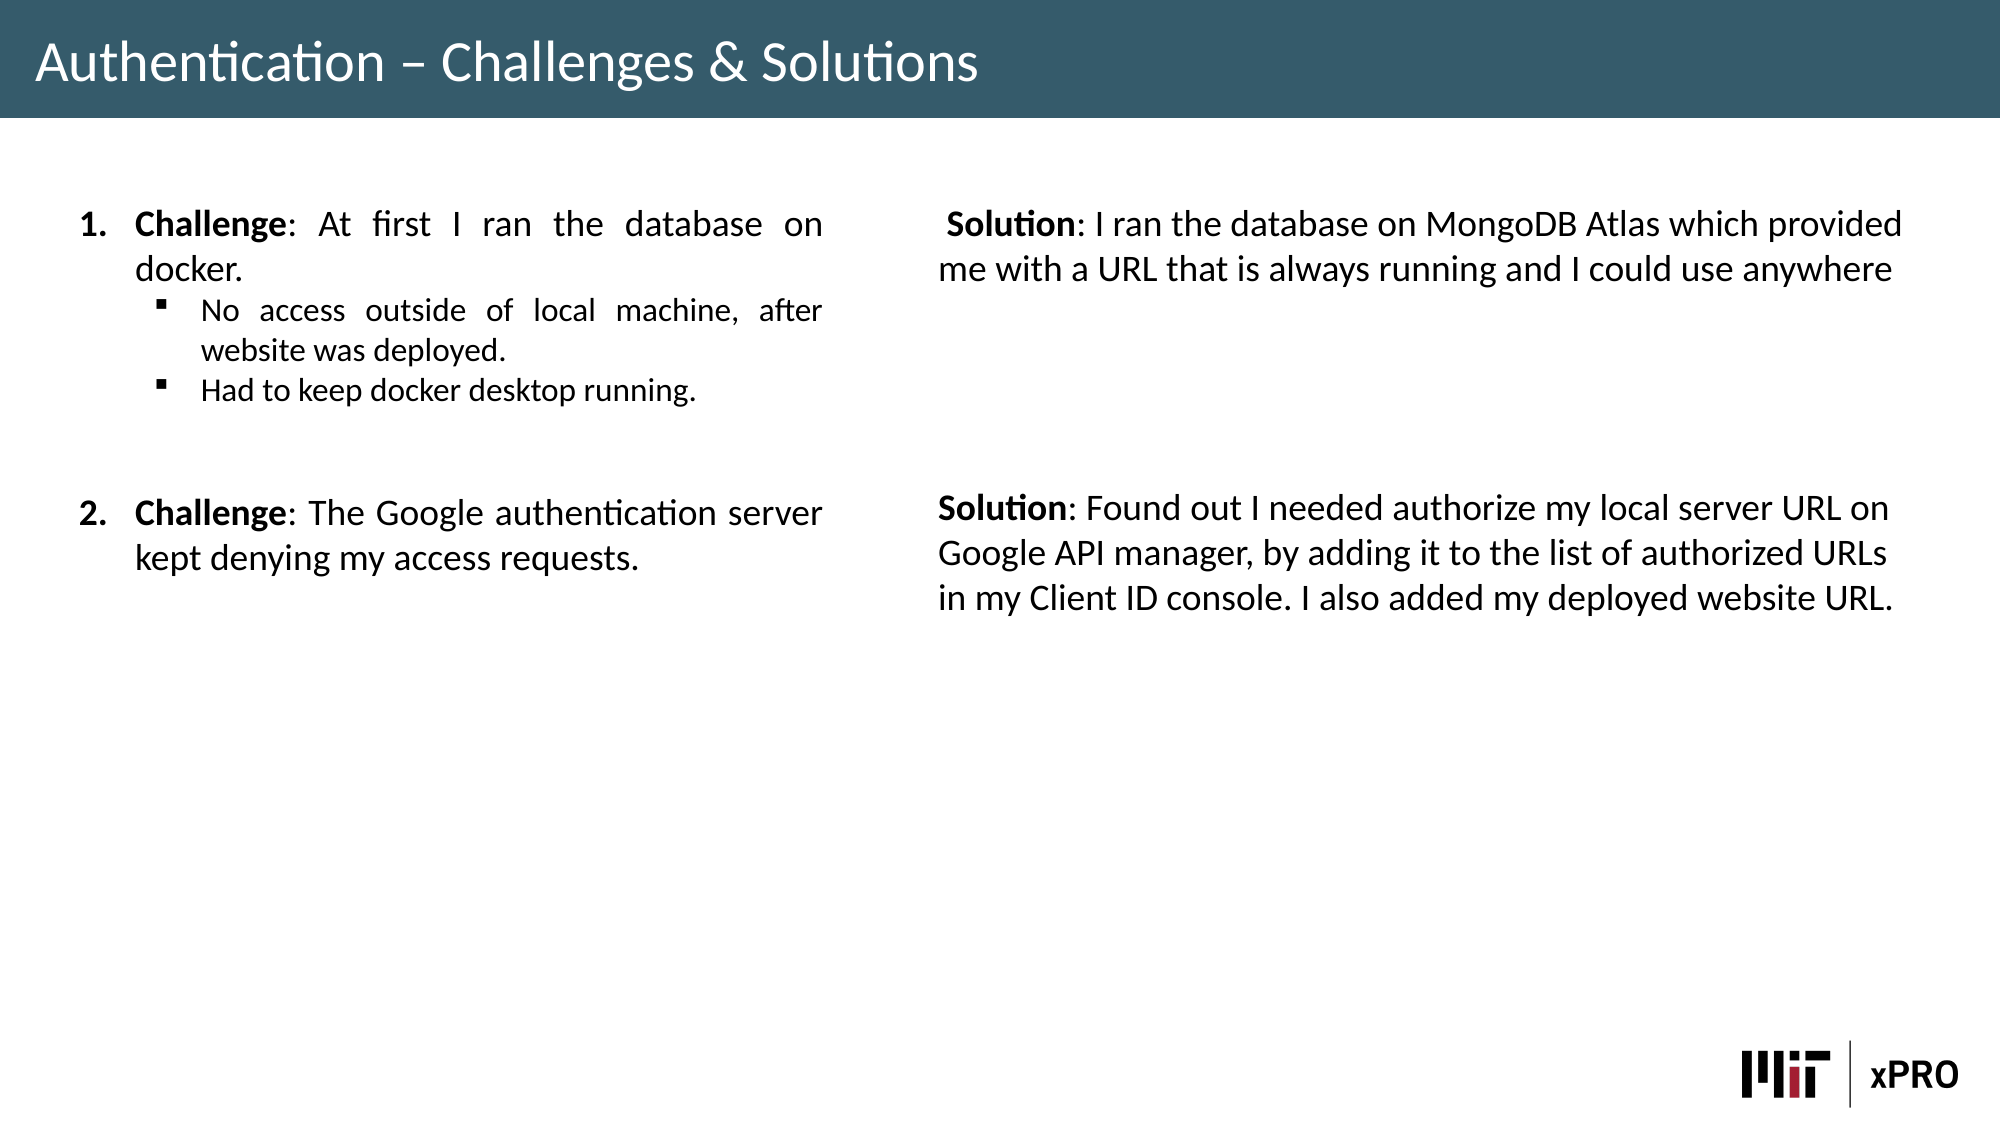

Authentication – Challenges & Solutions
Challenge: At first I ran the database on docker.
No access outside of local machine, after website was deployed.
Had to keep docker desktop running.

Challenge: The Google authentication server kept denying my access requests.

 Solution: I ran the database on MongoDB Atlas which provided me with a URL that is always running and I could use anywhere

Solution: Found out I needed authorize my local server URL on Google API manager, by adding it to the list of authorized URLs in my Client ID console. I also added my deployed website URL.